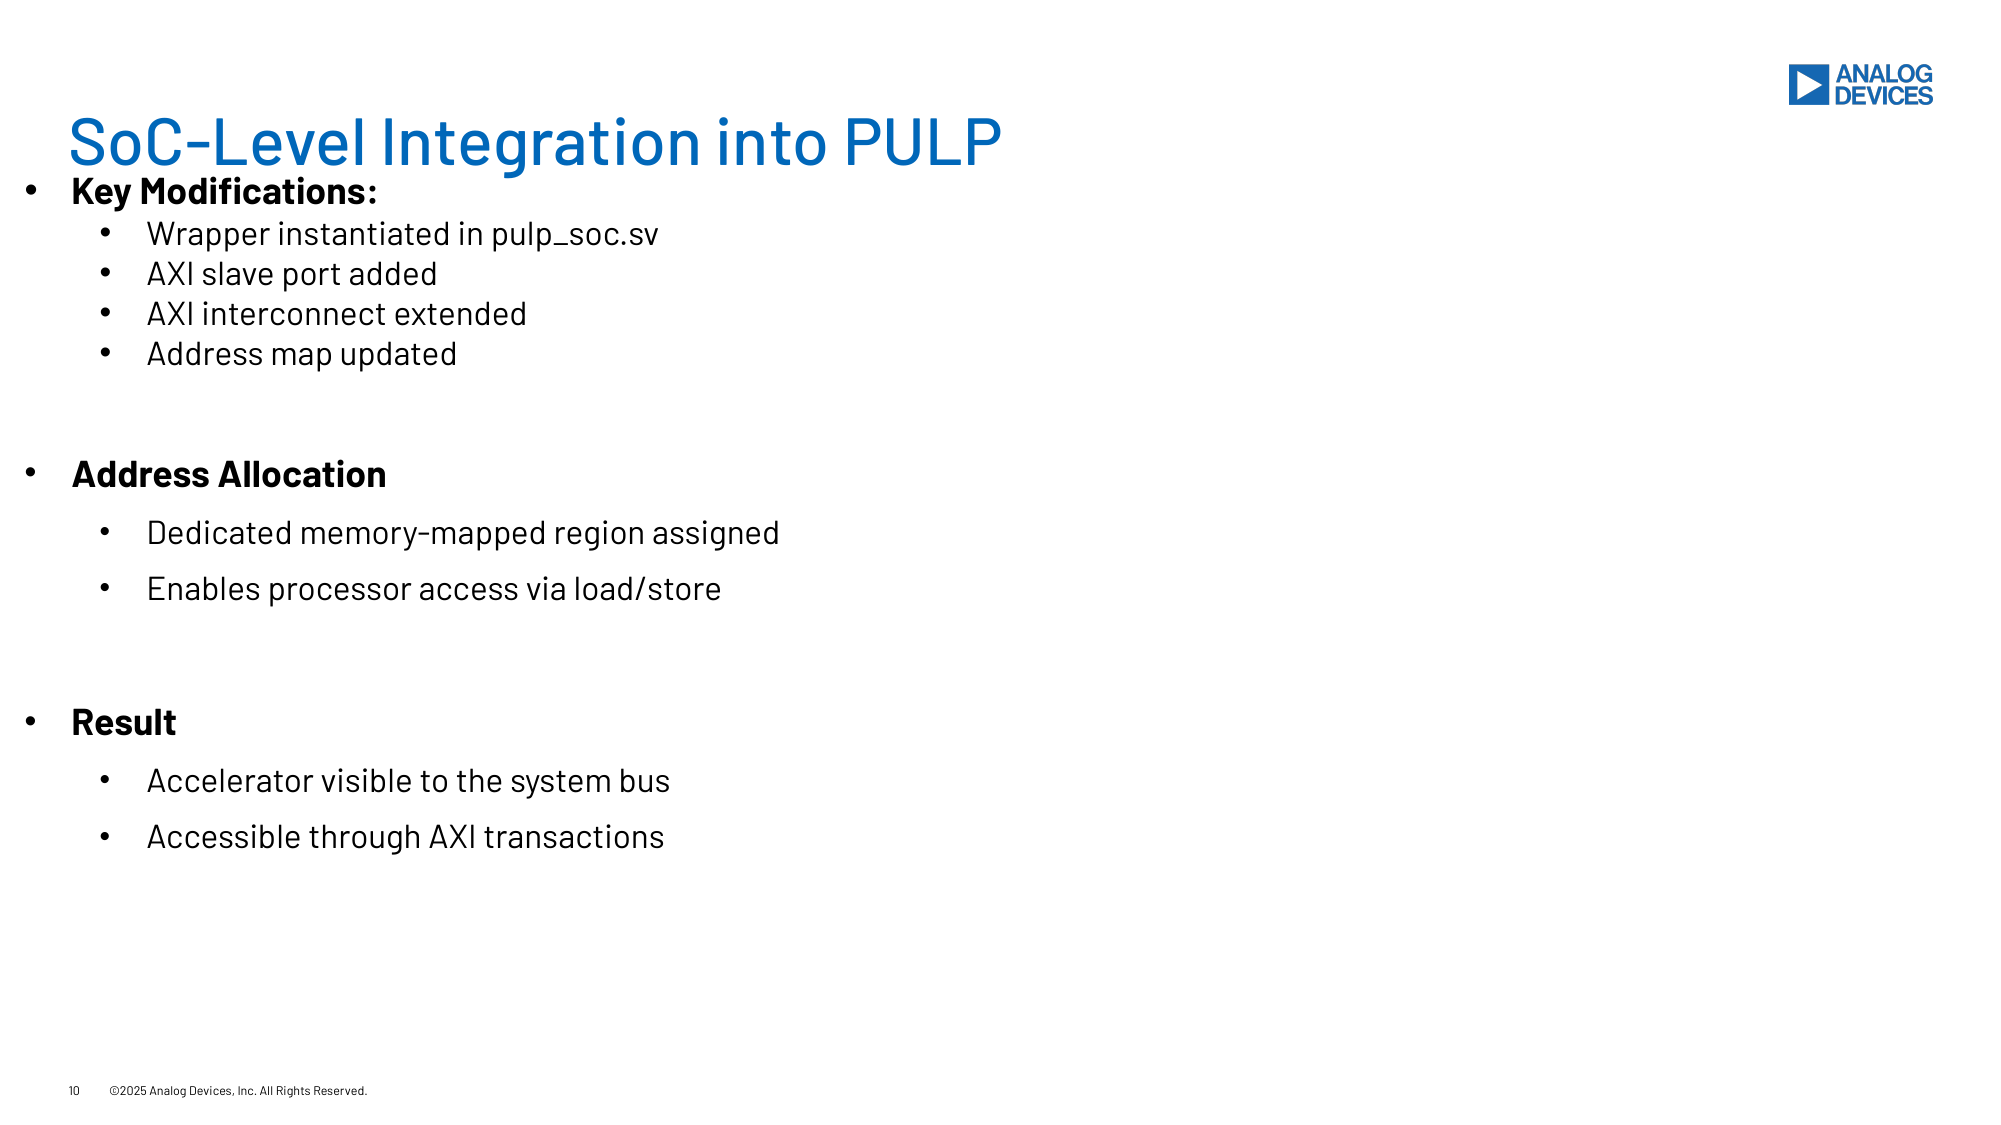

# SoC-Level Integration into PULP
Key Modifications:
Wrapper instantiated in pulp_soc.sv
AXI slave port added
AXI interconnect extended
Address map updated

Address Allocation
Dedicated memory-mapped region assigned
Enables processor access via load/store

Result
Accelerator visible to the system bus
Accessible through AXI transactions

10
©2025 Analog Devices, Inc. All Rights Reserved.